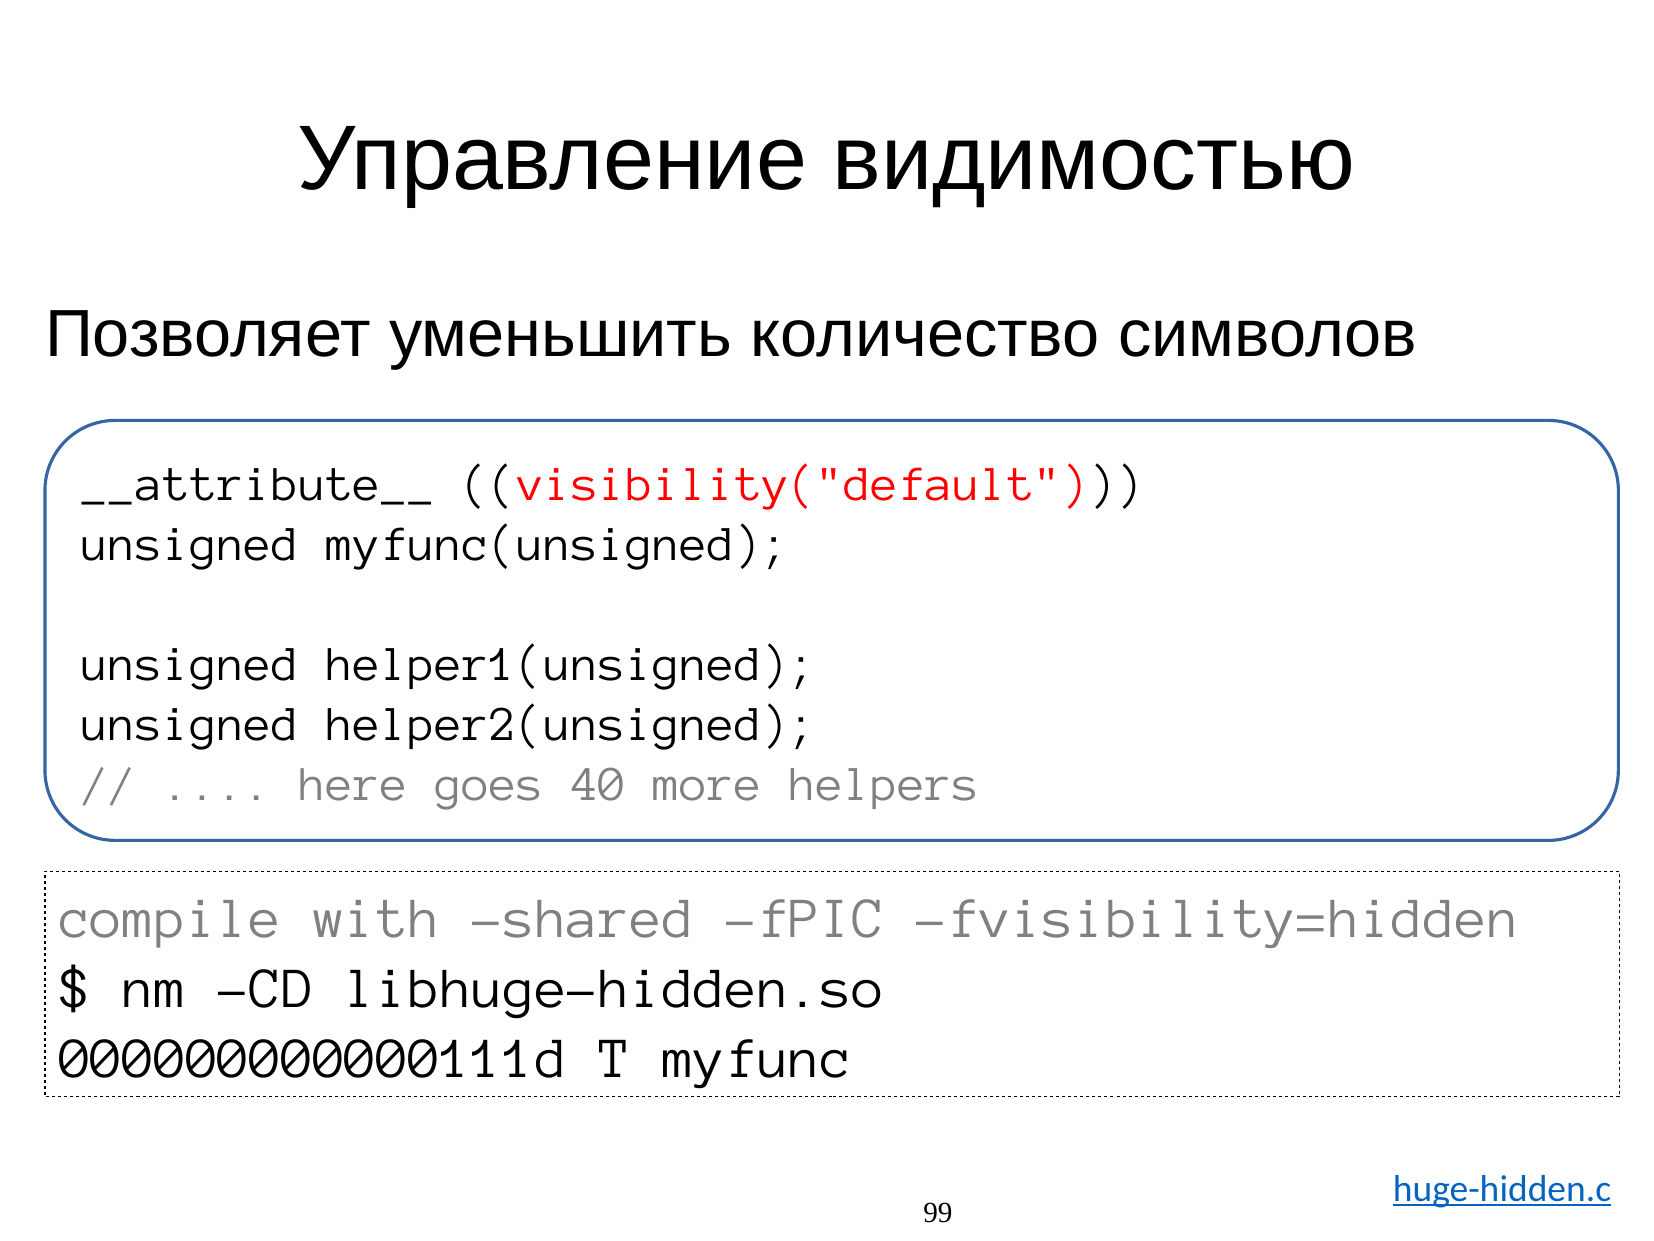

Управление видимостью
Позволяет уменьшить количество символов
__attribute__ ((visibility("default")))
unsigned myfunc(unsigned);

unsigned helper1(unsigned);
unsigned helper2(unsigned);
// .... here goes 40 more helpers
compile with -shared -fPIC -fvisibility=hidden
$ nm -CD libhuge-hidden.so
000000000000111d T myfunc
huge-hidden.c
99